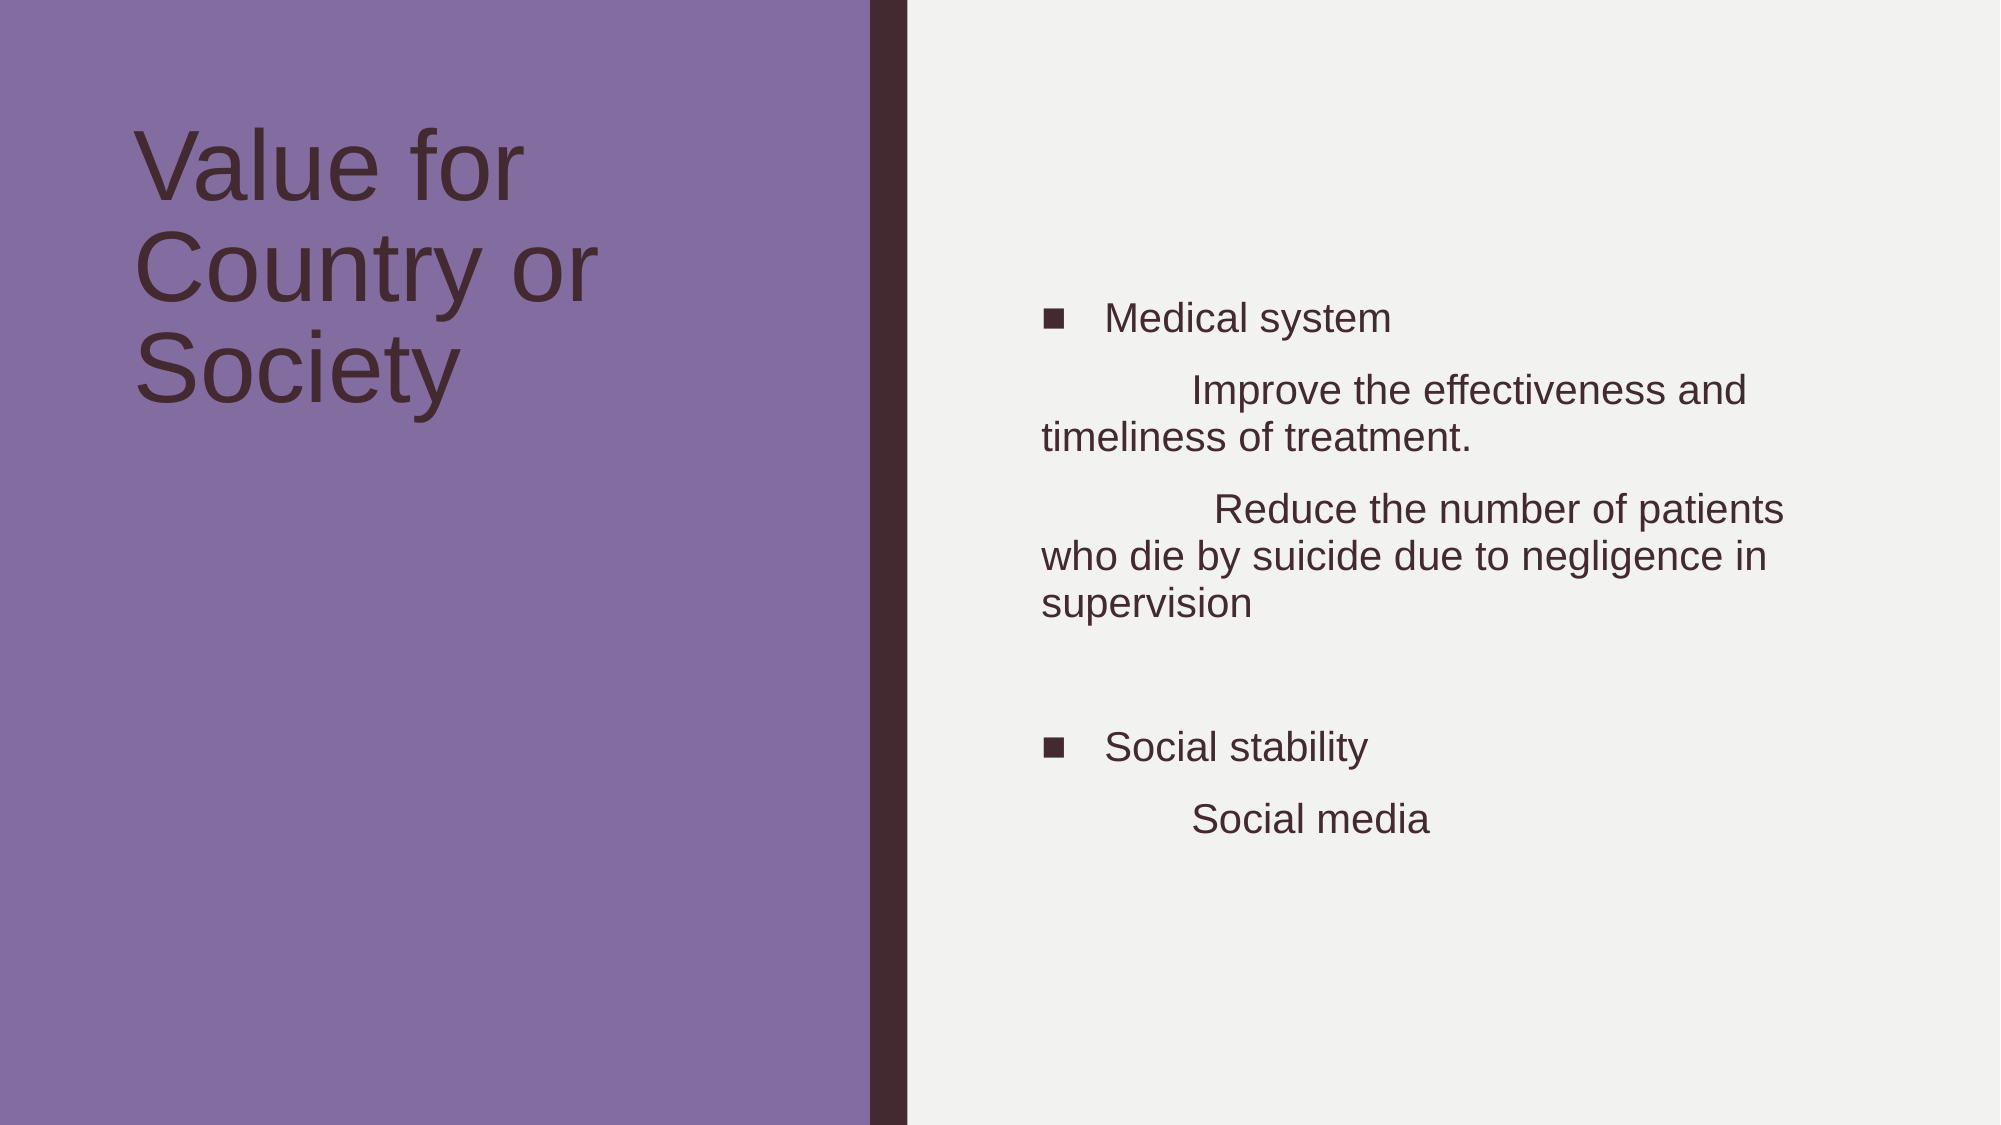

# Value for Country or Society
Medical system
	Improve the effectiveness and timeliness of treatment.
               Reduce the number of patients who die by suicide due to negligence in supervision

Social stability
	Social media